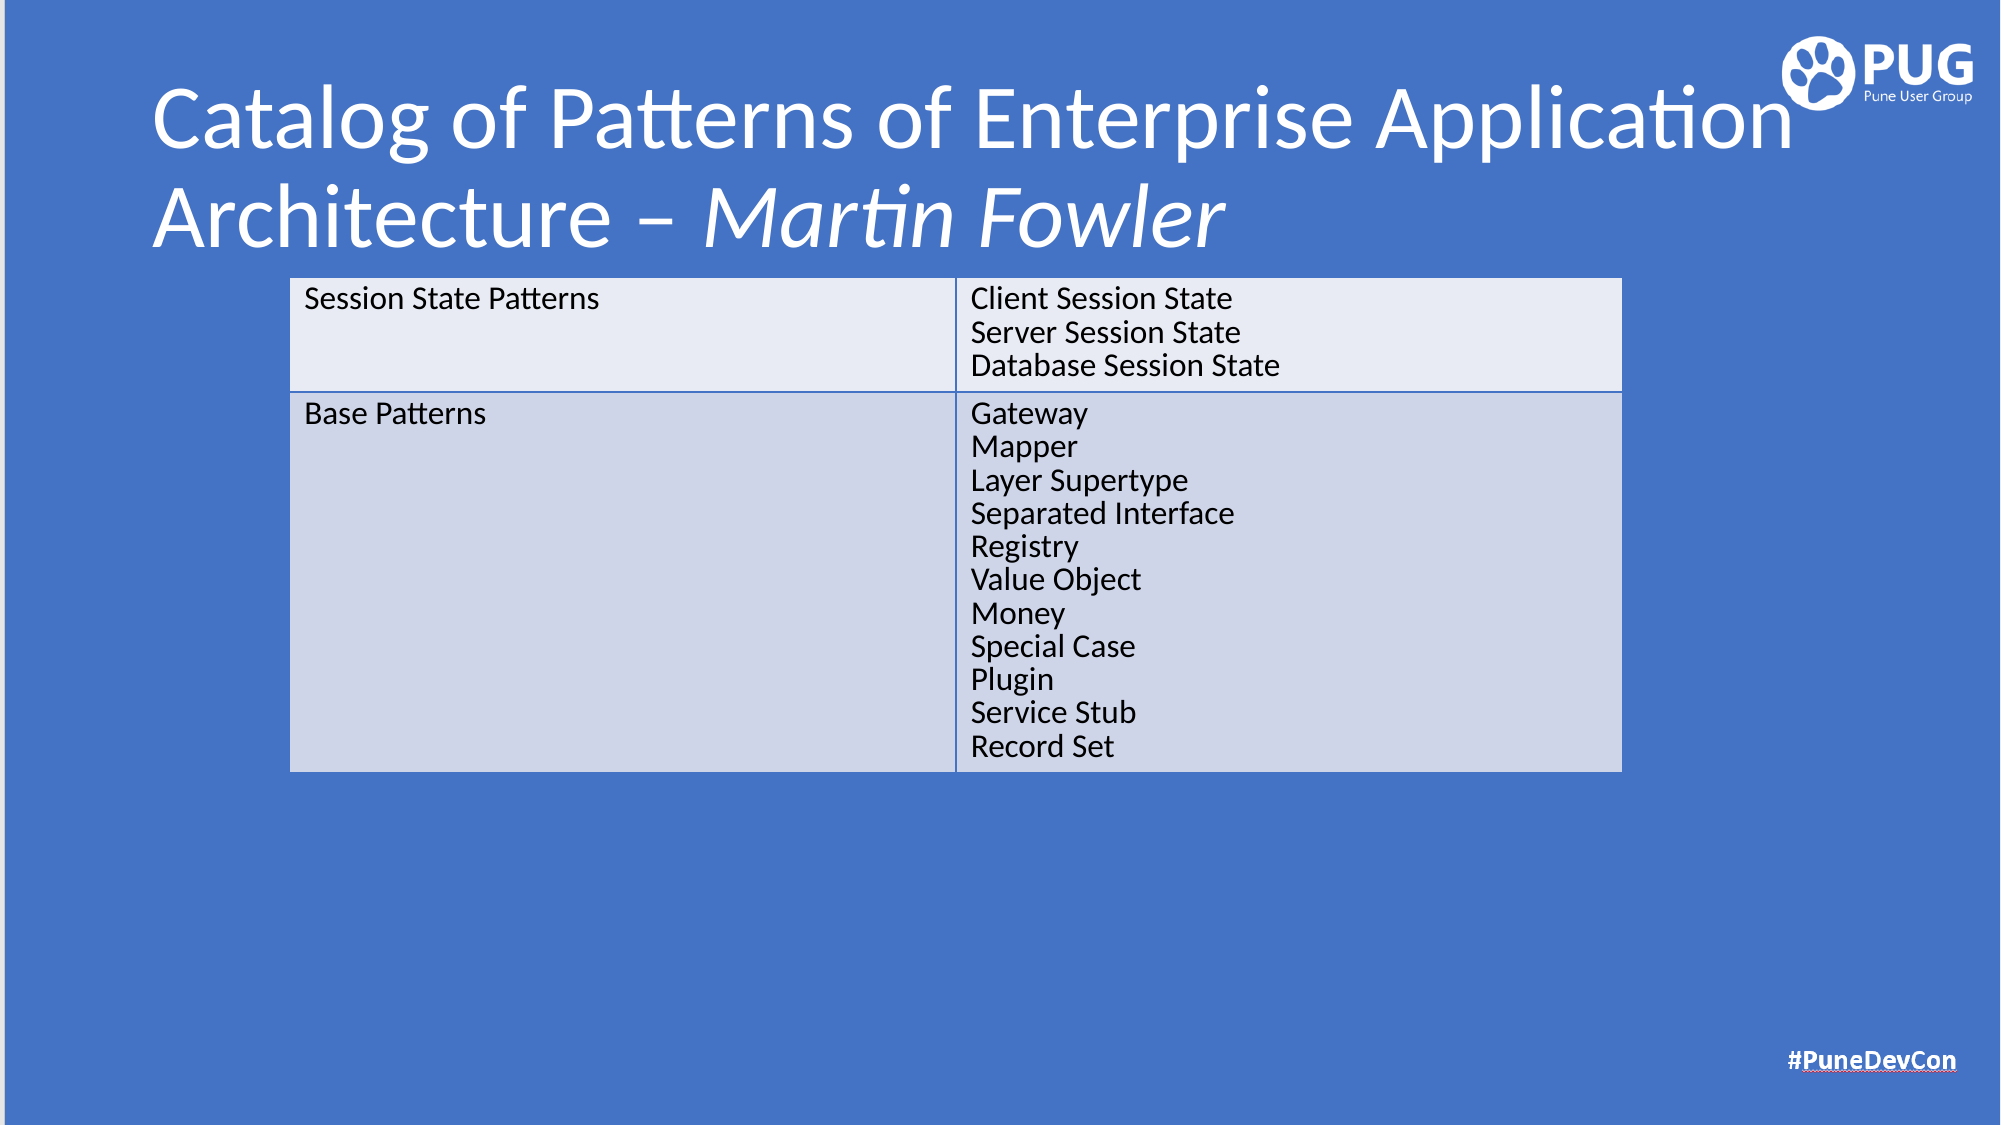

# Catalog of Patterns of Enterprise Application Architecture – Martin Fowler
| Session State Patterns | Client Session State  Server Session State  Database Session State |
| --- | --- |
| Base Patterns | Gateway  Mapper  Layer Supertype  Separated Interface  Registry  Value Object  Money  Special Case  Plugin  Service Stub  Record Set |